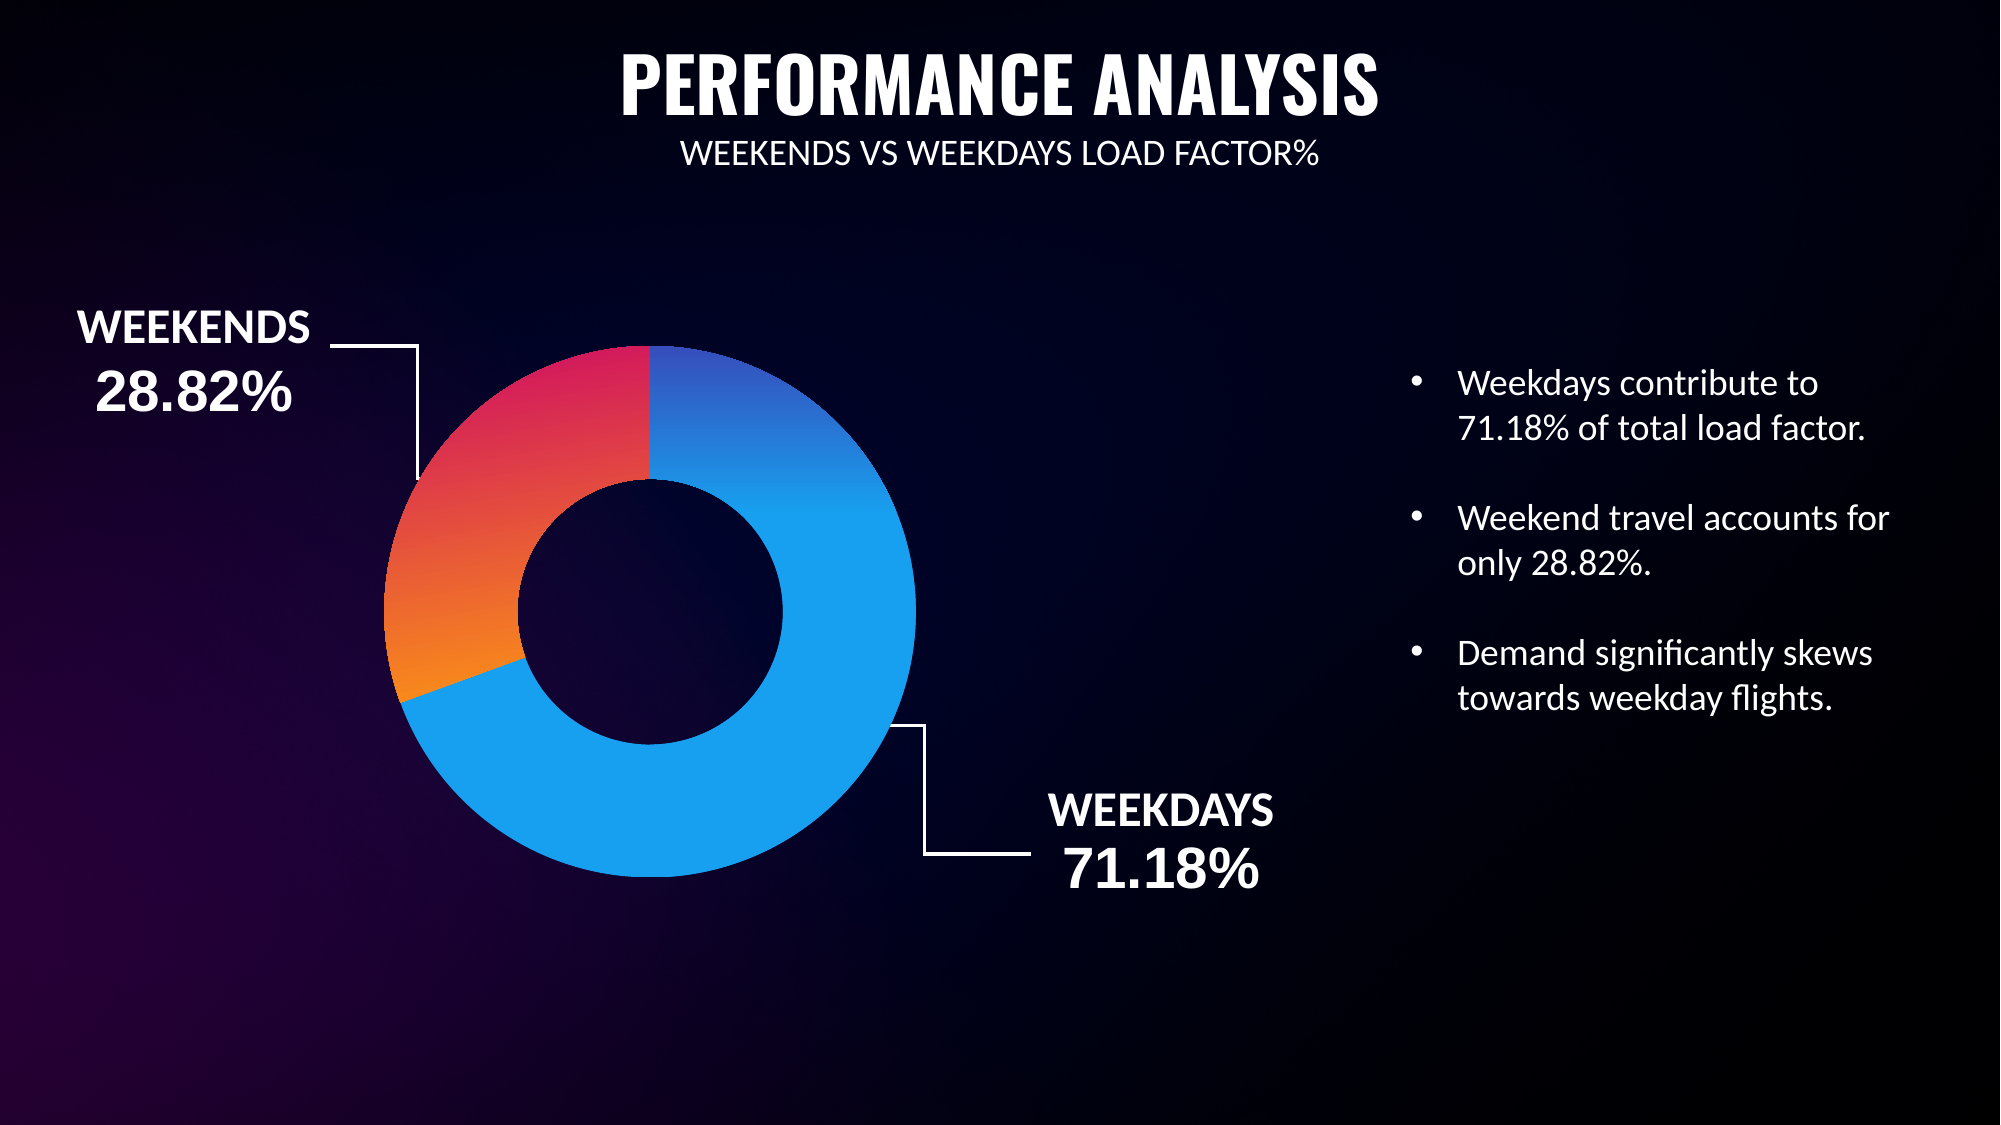

PERFORMANCE ANALYSIS
WEEKENDS VS WEEKDAYS LOAD FACTOR%
WEEKENDS
28.82%

Weekdays contribute to 71.18% of total load factor.

Weekend travel accounts for only 28.82%.

Demand significantly skews towards weekday flights.
WEEKDAYS
71.18%